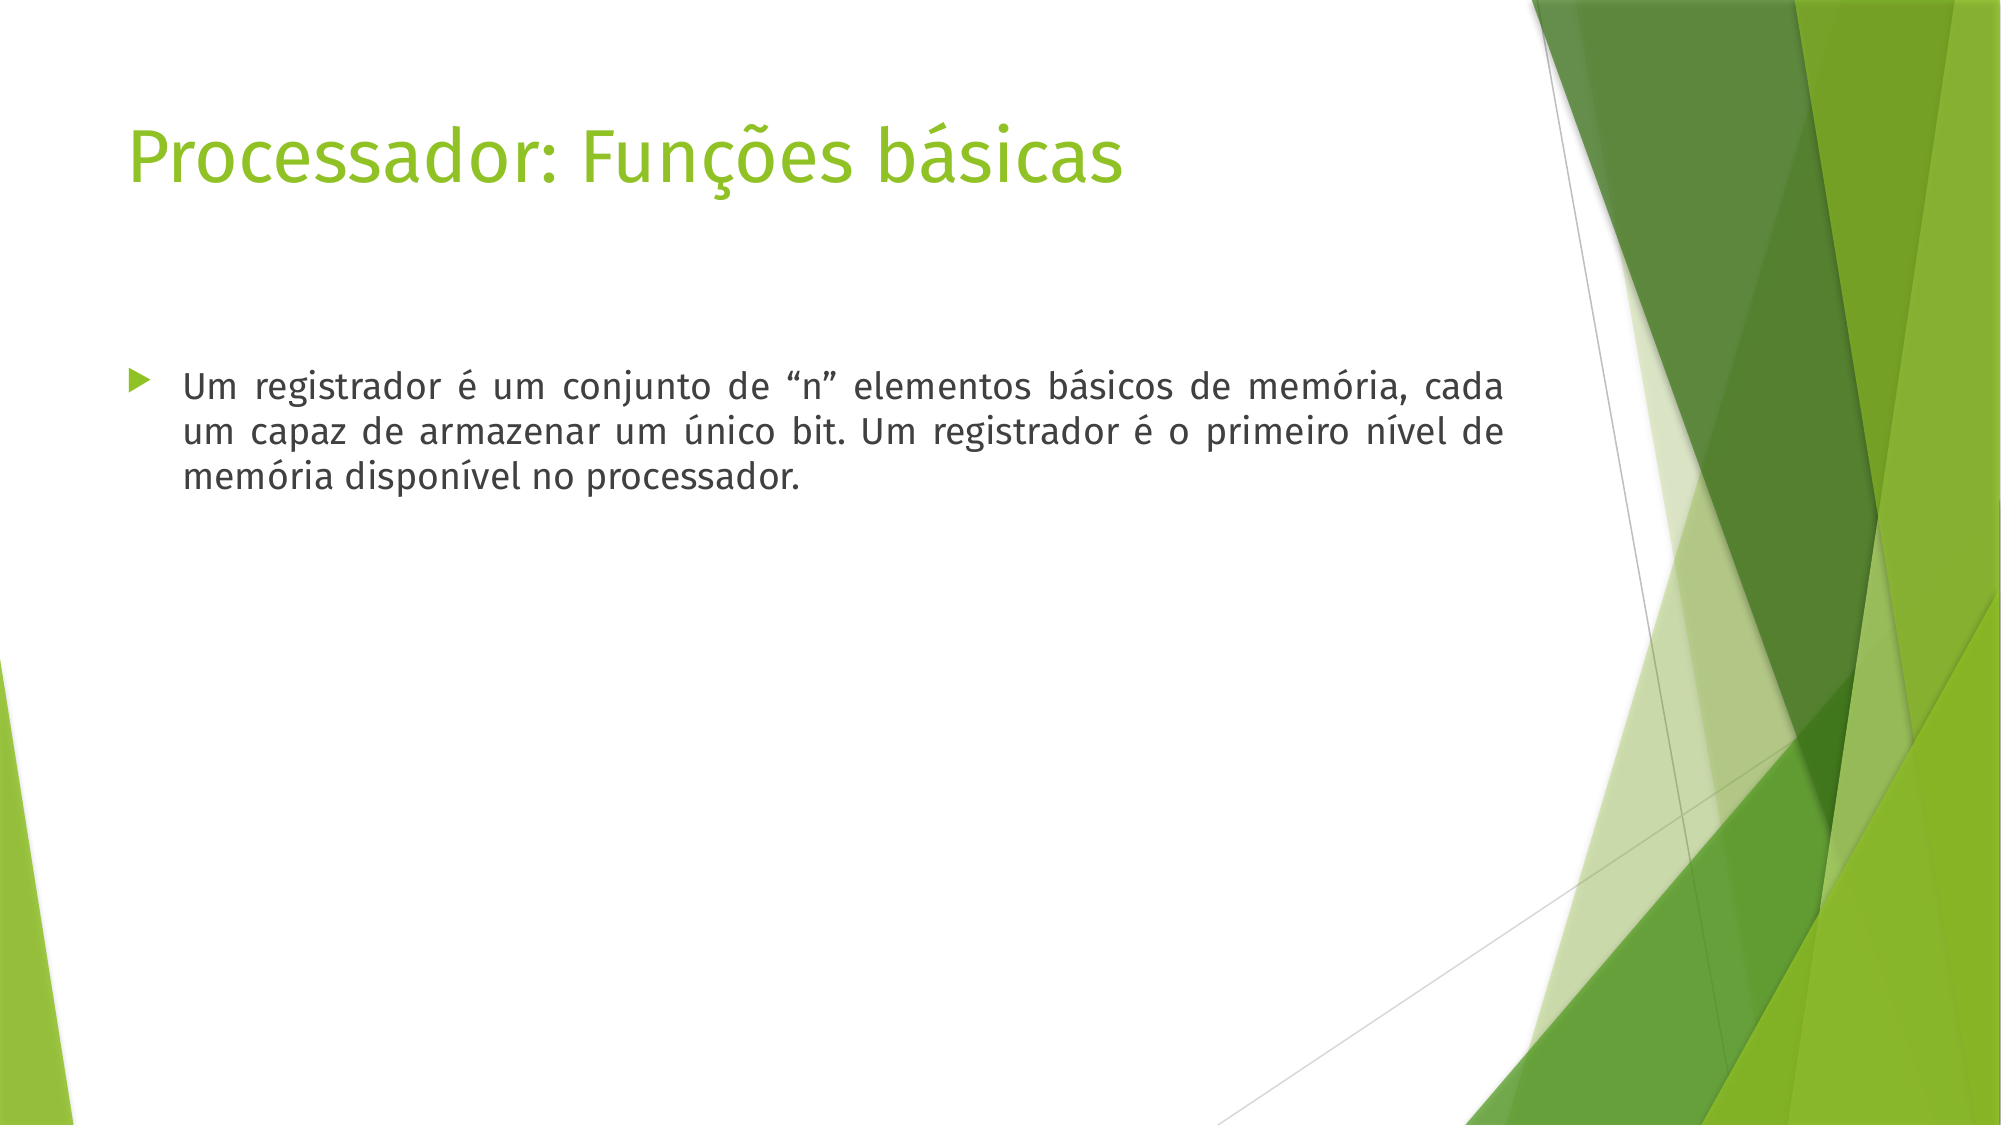

# Processador: Funções básicas
Um registrador é um conjunto de “n” elementos básicos de memória, cada um capaz de armazenar um único bit. Um registrador é o primeiro nível de memória disponível no processador.